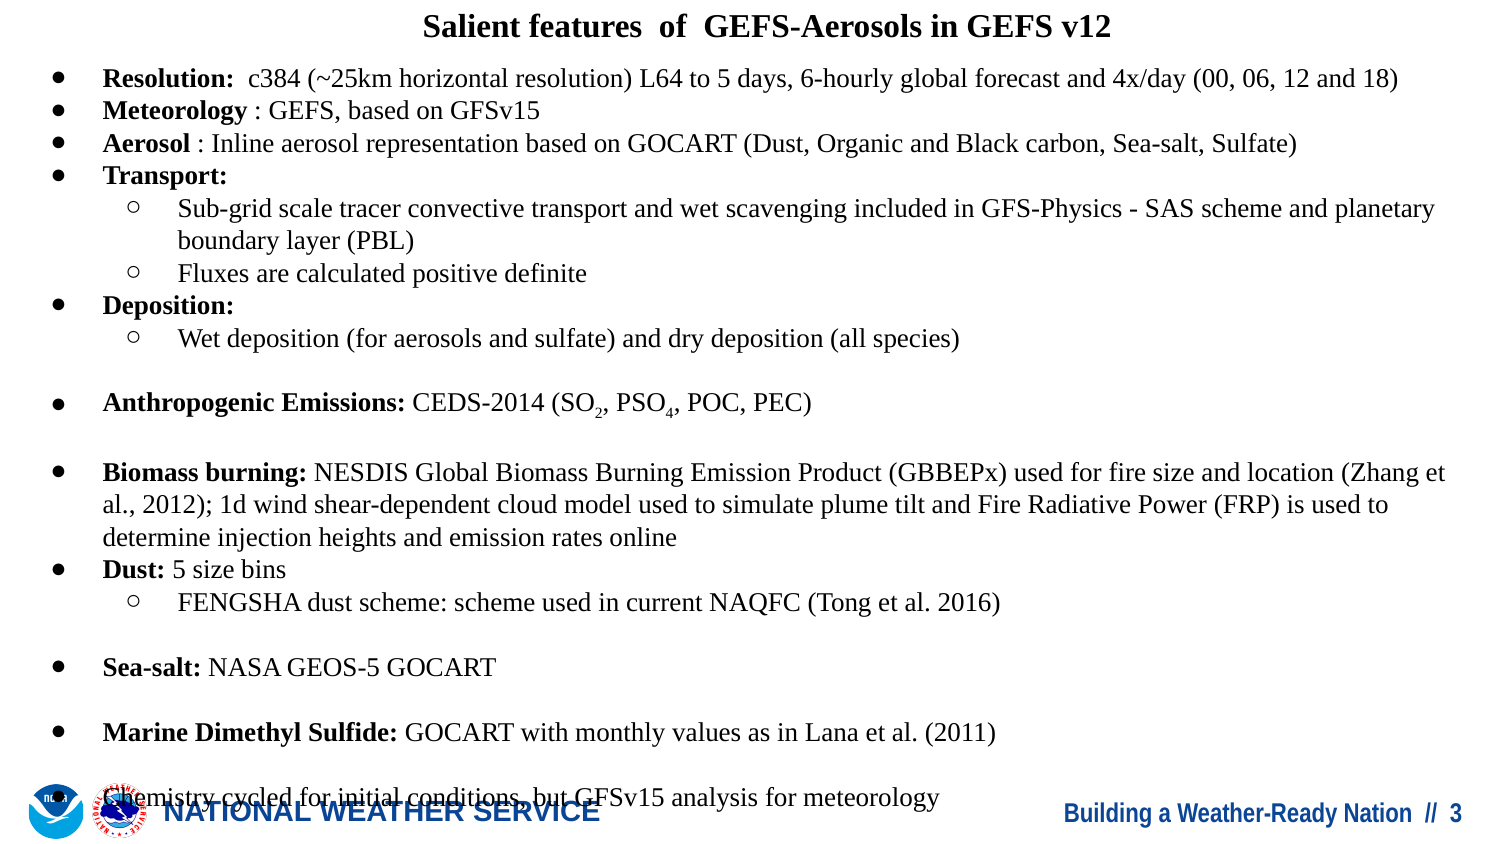

Salient features  of  GEFS-Aerosols in GEFS v12
Resolution:  c384 (~25km horizontal resolution) L64 to 5 days, 6-hourly global forecast and 4x/day (00, 06, 12 and 18)
Meteorology : GEFS, based on GFSv15
Aerosol : Inline aerosol representation based on GOCART (Dust, Organic and Black carbon, Sea-salt, Sulfate)
Transport:
Sub-grid scale tracer convective transport and wet scavenging included in GFS-Physics - SAS scheme and planetary boundary layer (PBL)
Fluxes are calculated positive definite
Deposition:
Wet deposition (for aerosols and sulfate) and dry deposition (all species)

Anthropogenic Emissions: CEDS-2014 (SO2, PSO4, POC, PEC)

Biomass burning: NESDIS Global Biomass Burning Emission Product (GBBEPx) used for fire size and location (Zhang et al., 2012); 1d wind shear-dependent cloud model used to simulate plume tilt and Fire Radiative Power (FRP) is used to determine injection heights and emission rates online
Dust: 5 size bins
FENGSHA dust scheme: scheme used in current NAQFC (Tong et al. 2016)

Sea-salt: NASA GEOS-5 GOCART

Marine Dimethyl Sulfide: GOCART with monthly values as in Lana et al. (2011)

Chemistry cycled for initial conditions, but GFSv15 analysis for meteorology